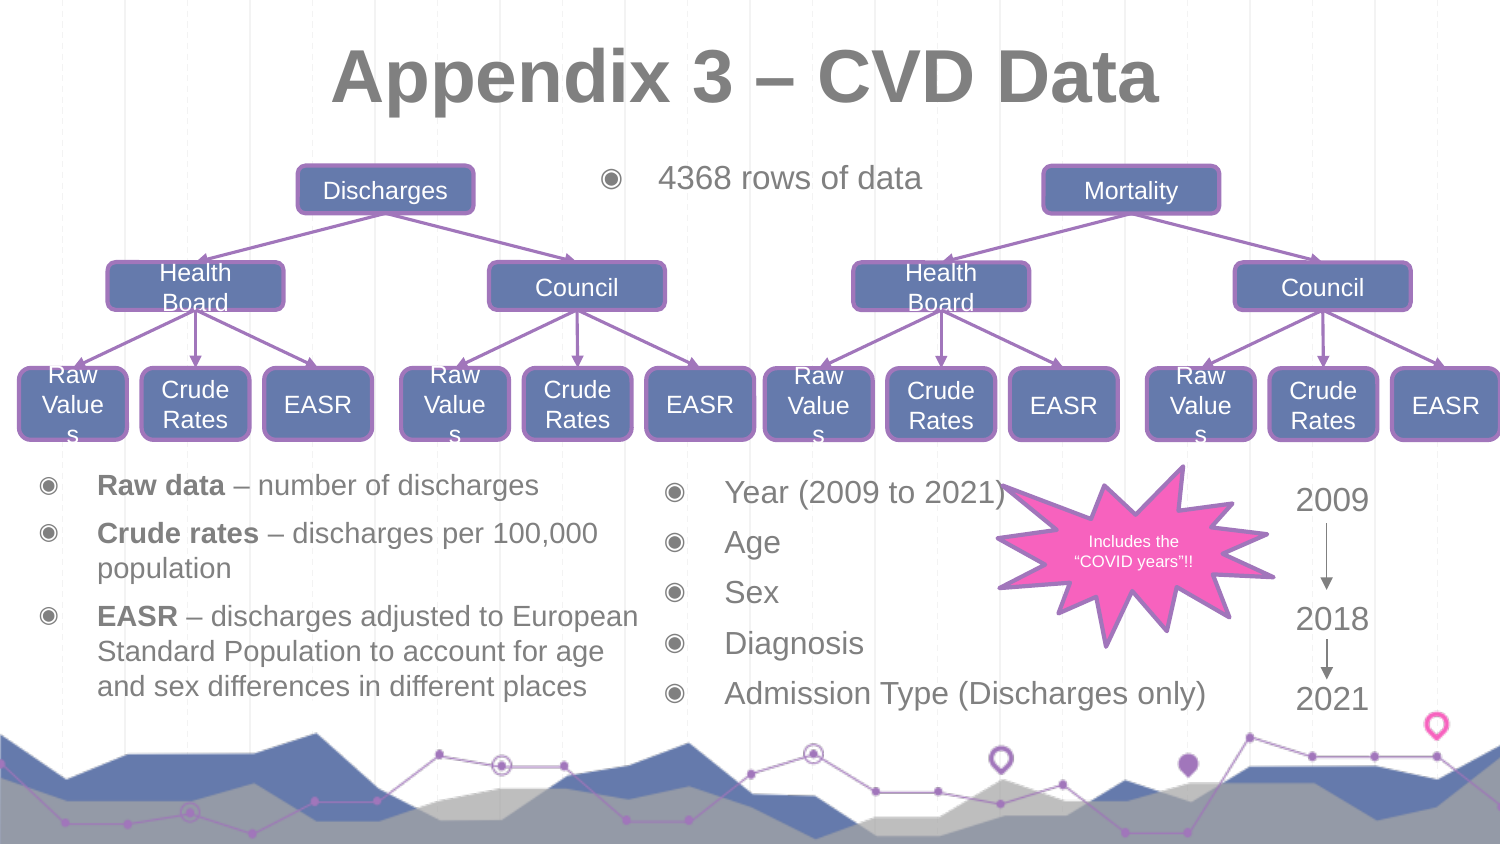

# Appendix 3 – CVD Data
4368 rows of data

Discharges
Mortality
Health Board
Council
Health Board
Council
Raw Values
Crude Rates
EASR
Raw Values
Crude Rates
EASR
Raw Values
Crude Rates
EASR
Raw Values
Crude Rates
EASR
Raw data – number of discharges
Crude rates – discharges per 100,000 population
EASR – discharges adjusted to European Standard Population to account for age and sex differences in different places

Year (2009 to 2021)
Age
Sex
Diagnosis
Admission Type (Discharges only)

Includes the “COVID years”!!
2009

2018

2021